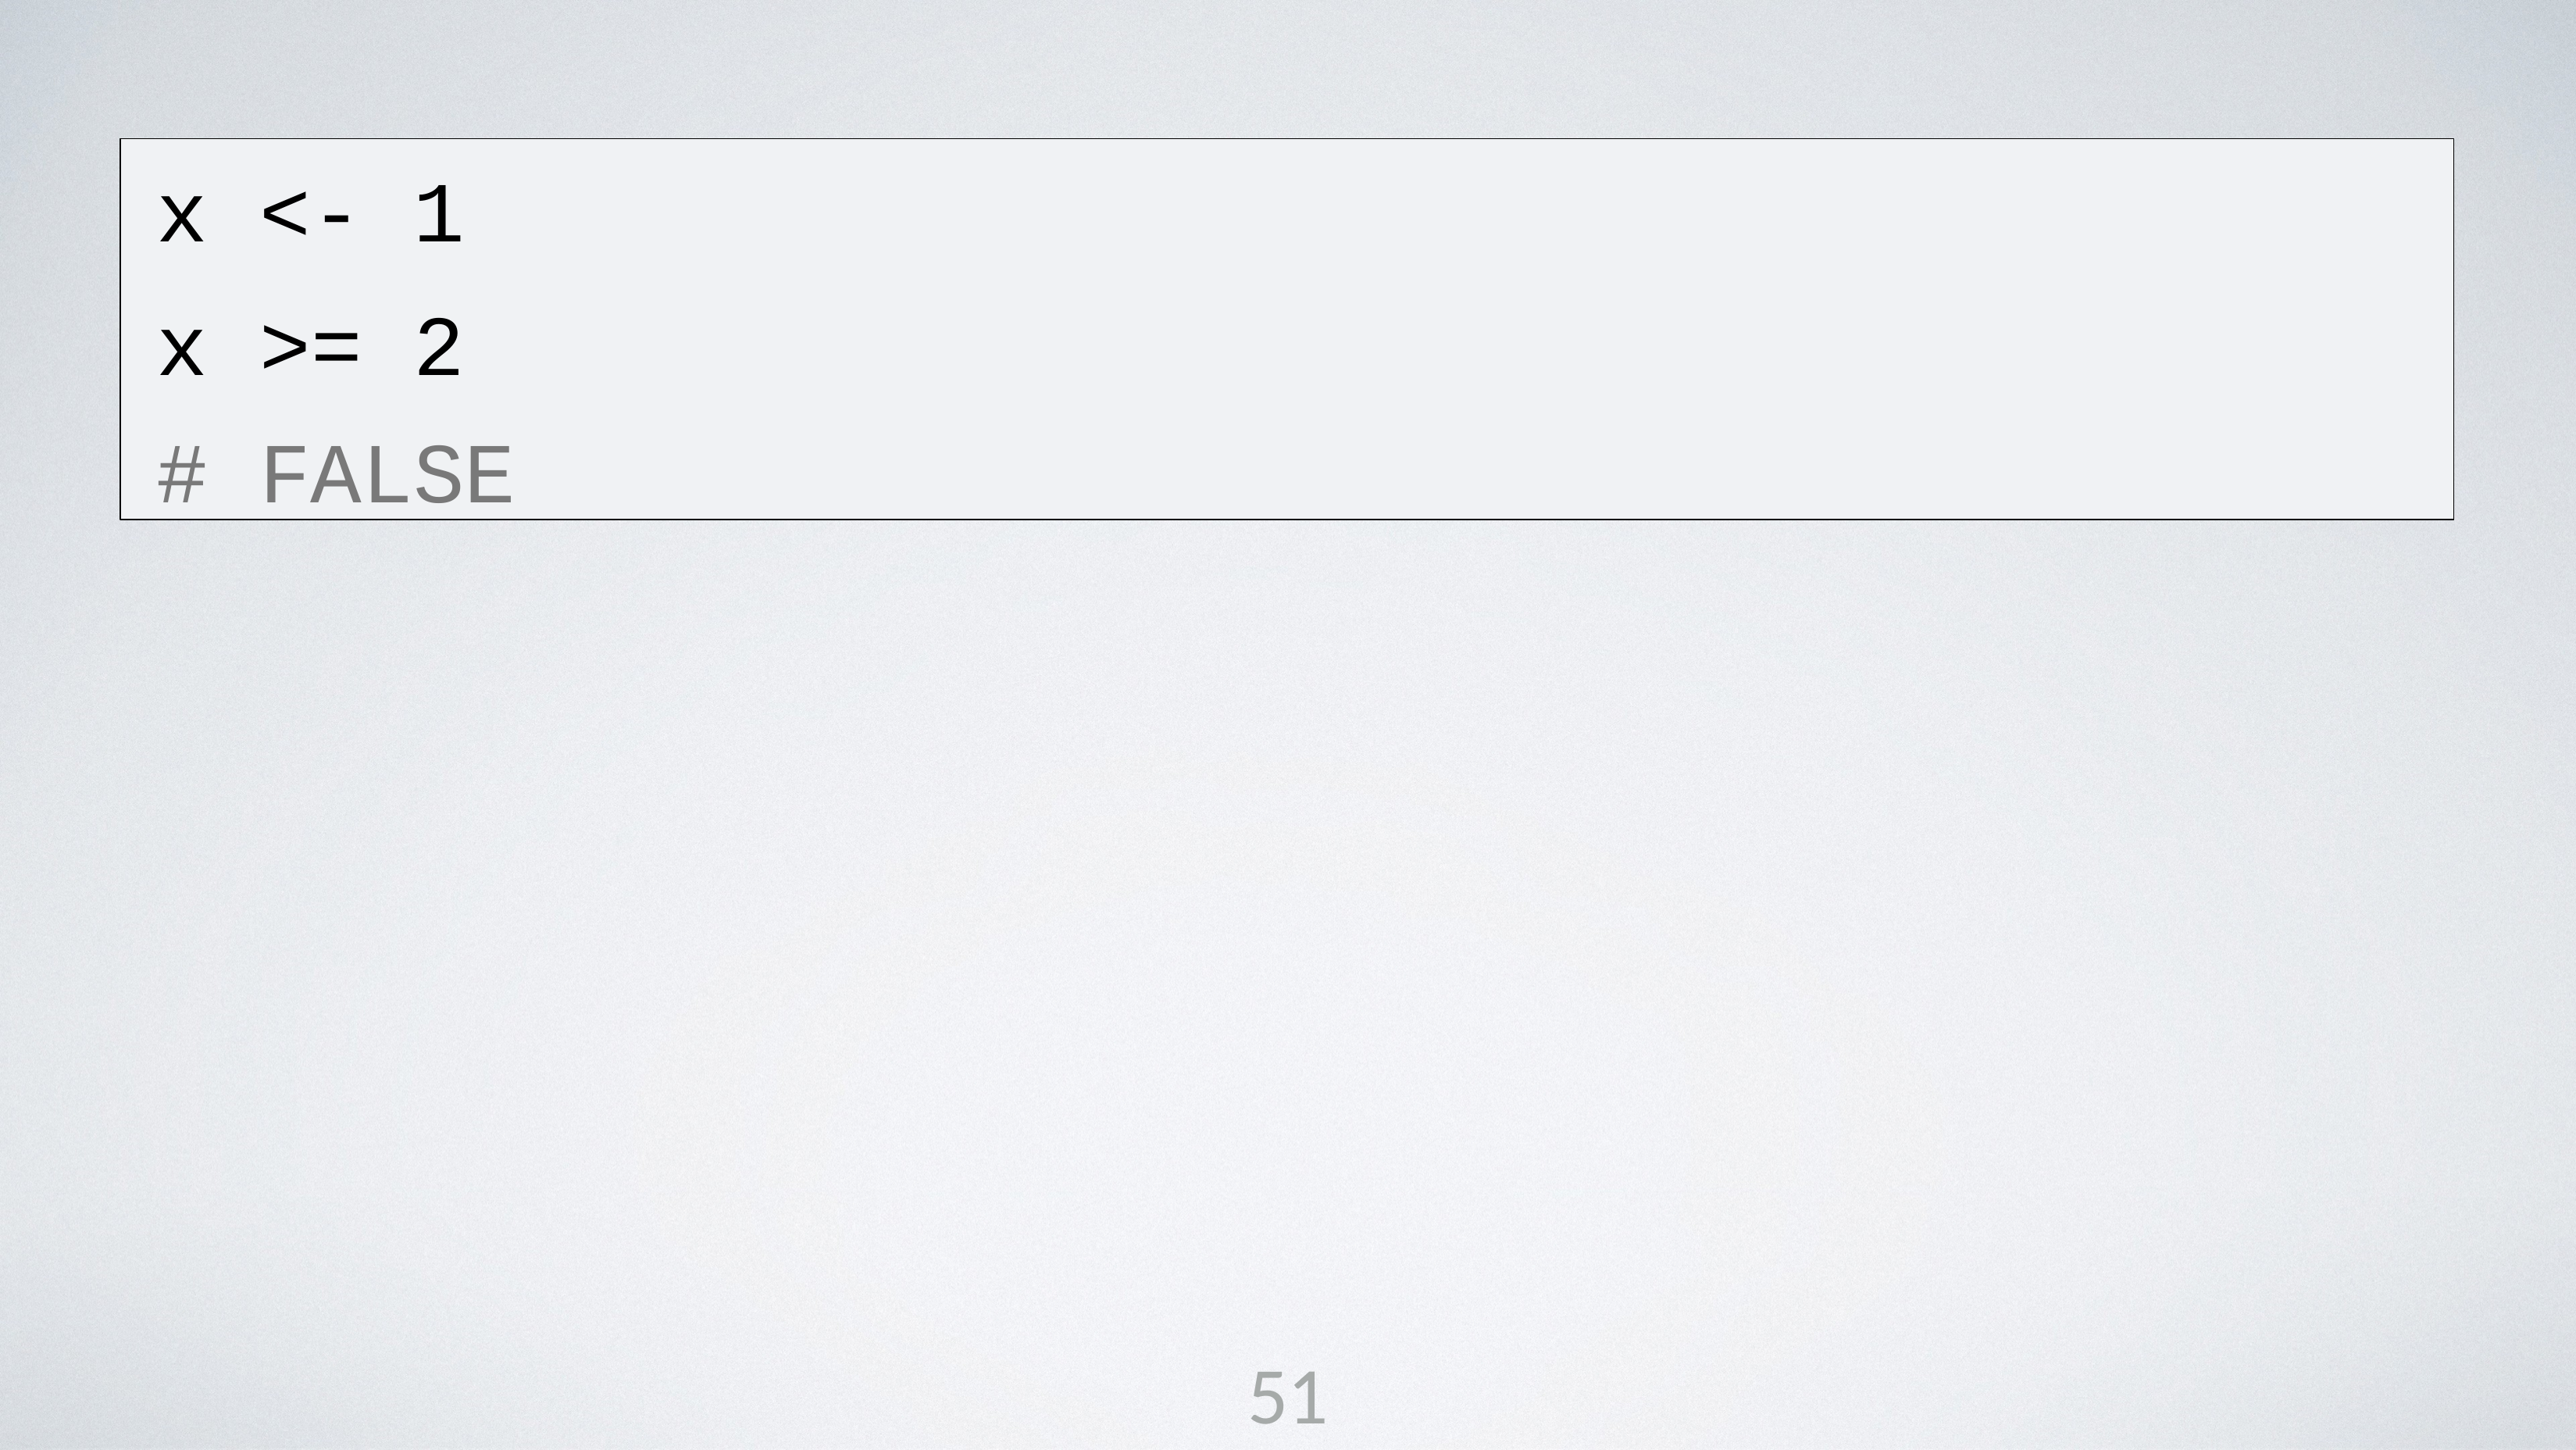

x <- 1
x >= 2  # FALSE
51